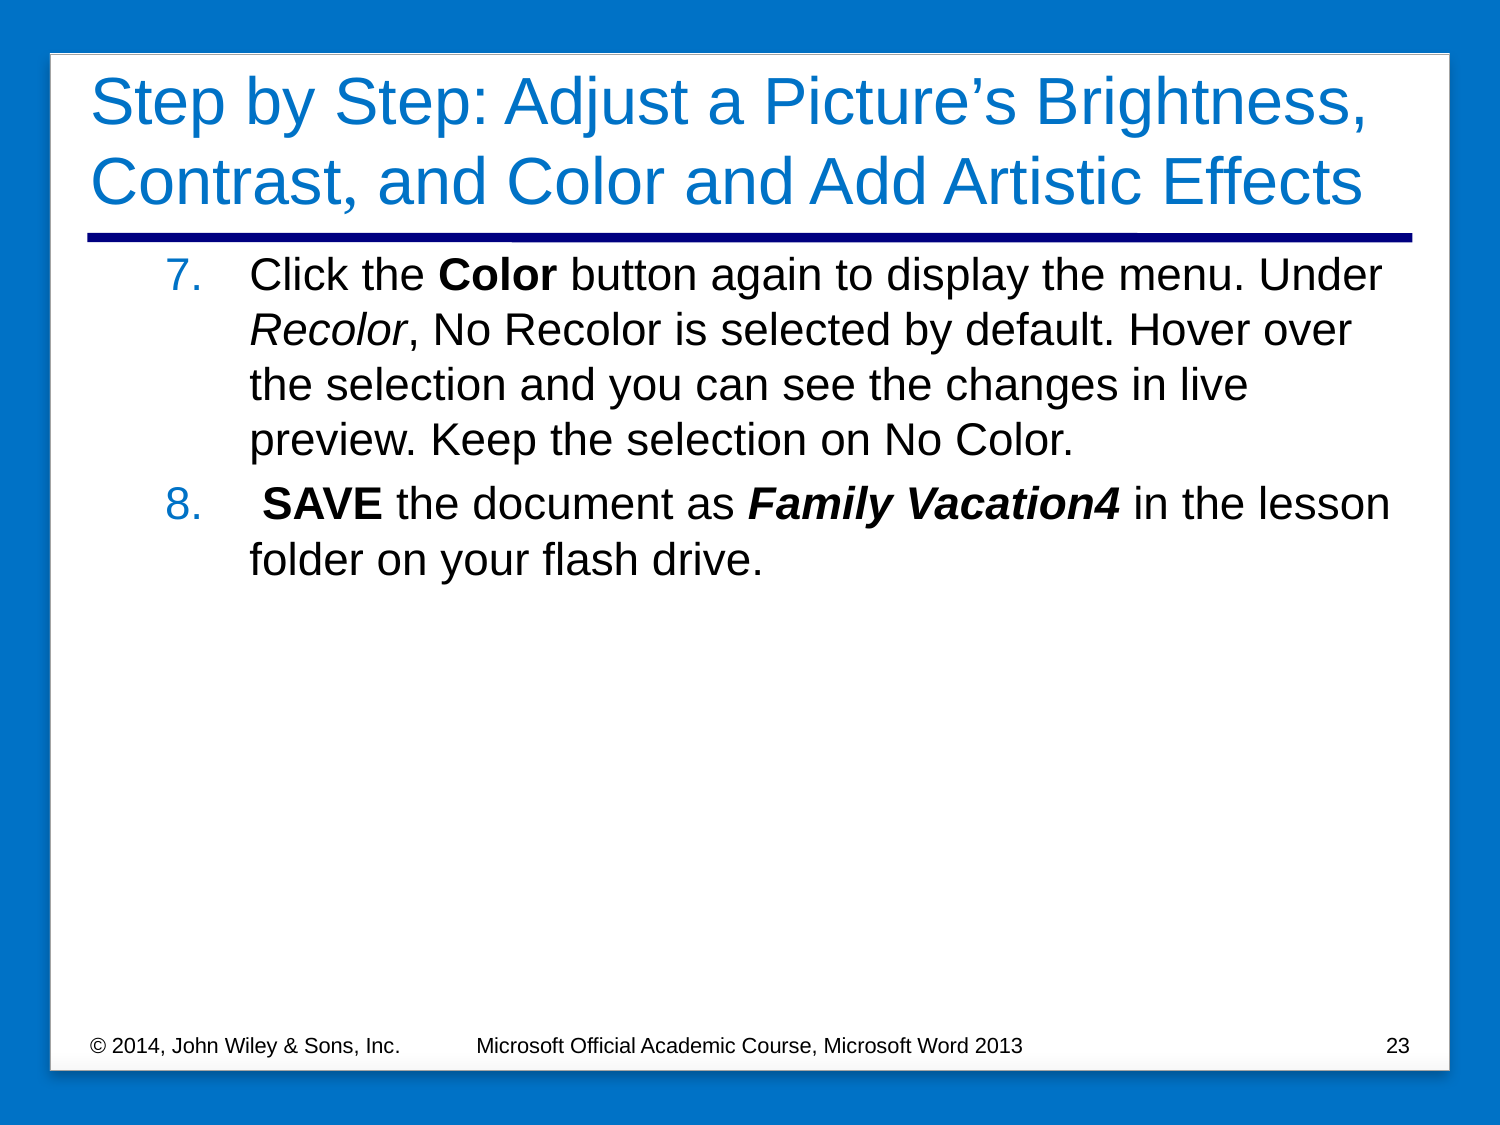

# Step by Step: Adjust a Picture’s Brightness, Contrast, and Color and Add Artistic Effects
Click the Color button again to display the menu. Under Recolor, No Recolor is selected by default. Hover over the selection and you can see the changes in live preview. Keep the selection on No Color.
 SAVE the document as Family Vacation4 in the lesson folder on your flash drive.
© 2014, John Wiley & Sons, Inc.
Microsoft Official Academic Course, Microsoft Word 2013
23